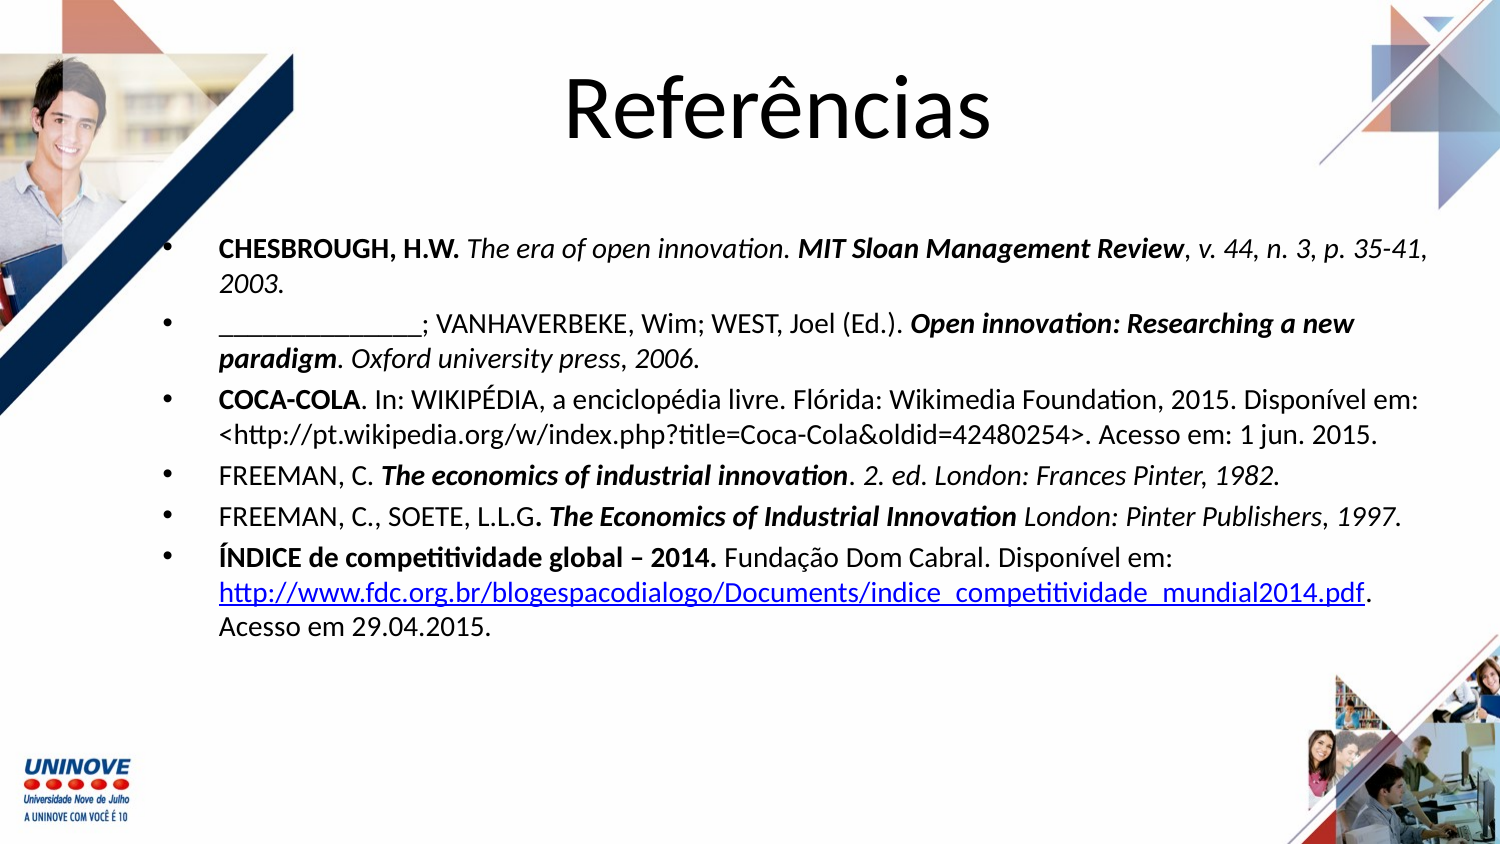

# Referências
CHESBROUGH, H.W. The era of open innovation. MIT Sloan Management Review, v. 44, n. 3, p. 35-41, 2003.
______________; VANHAVERBEKE, Wim; WEST, Joel (Ed.). Open innovation: Researching a new paradigm. Oxford university press, 2006.
COCA-COLA. In: WIKIPÉDIA, a enciclopédia livre. Flórida: Wikimedia Foundation, 2015. Disponível em: <http://pt.wikipedia.org/w/index.php?title=Coca-Cola&oldid=42480254>. Acesso em: 1 jun. 2015.
FREEMAN, C. The economics of industrial innovation. 2. ed. London: Frances Pinter, 1982.
FREEMAN, C., SOETE, L.L.G. The Economics of Industrial Innovation London: Pinter Publishers, 1997.
ÍNDICE de competitividade global – 2014. Fundação Dom Cabral. Disponível em:http://www.fdc.org.br/blogespacodialogo/Documents/indice_competitividade_mundial2014.pdf. Acesso em 29.04.2015.